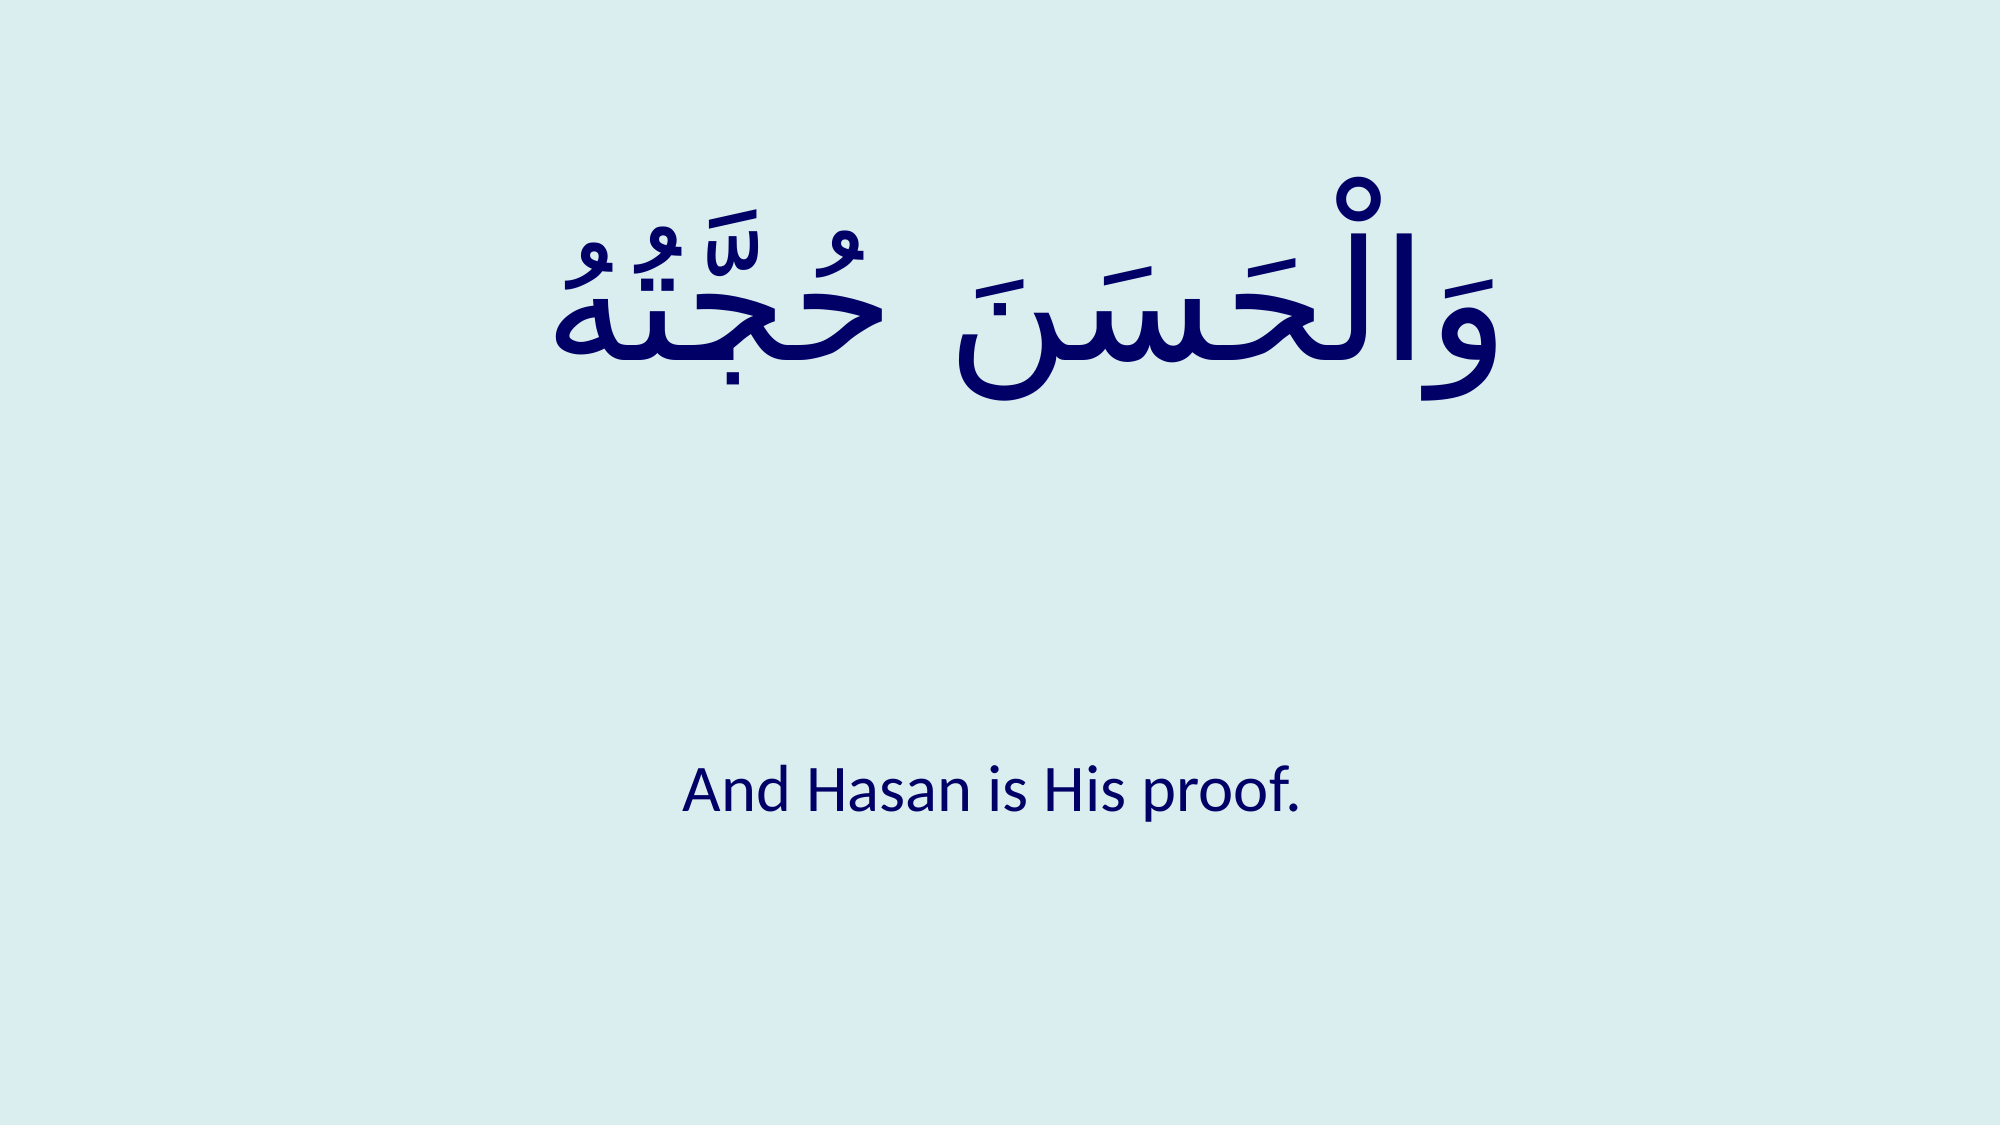

# وَالْحَسَنَ حُجَّتُهُ
And Hasan is His proof.